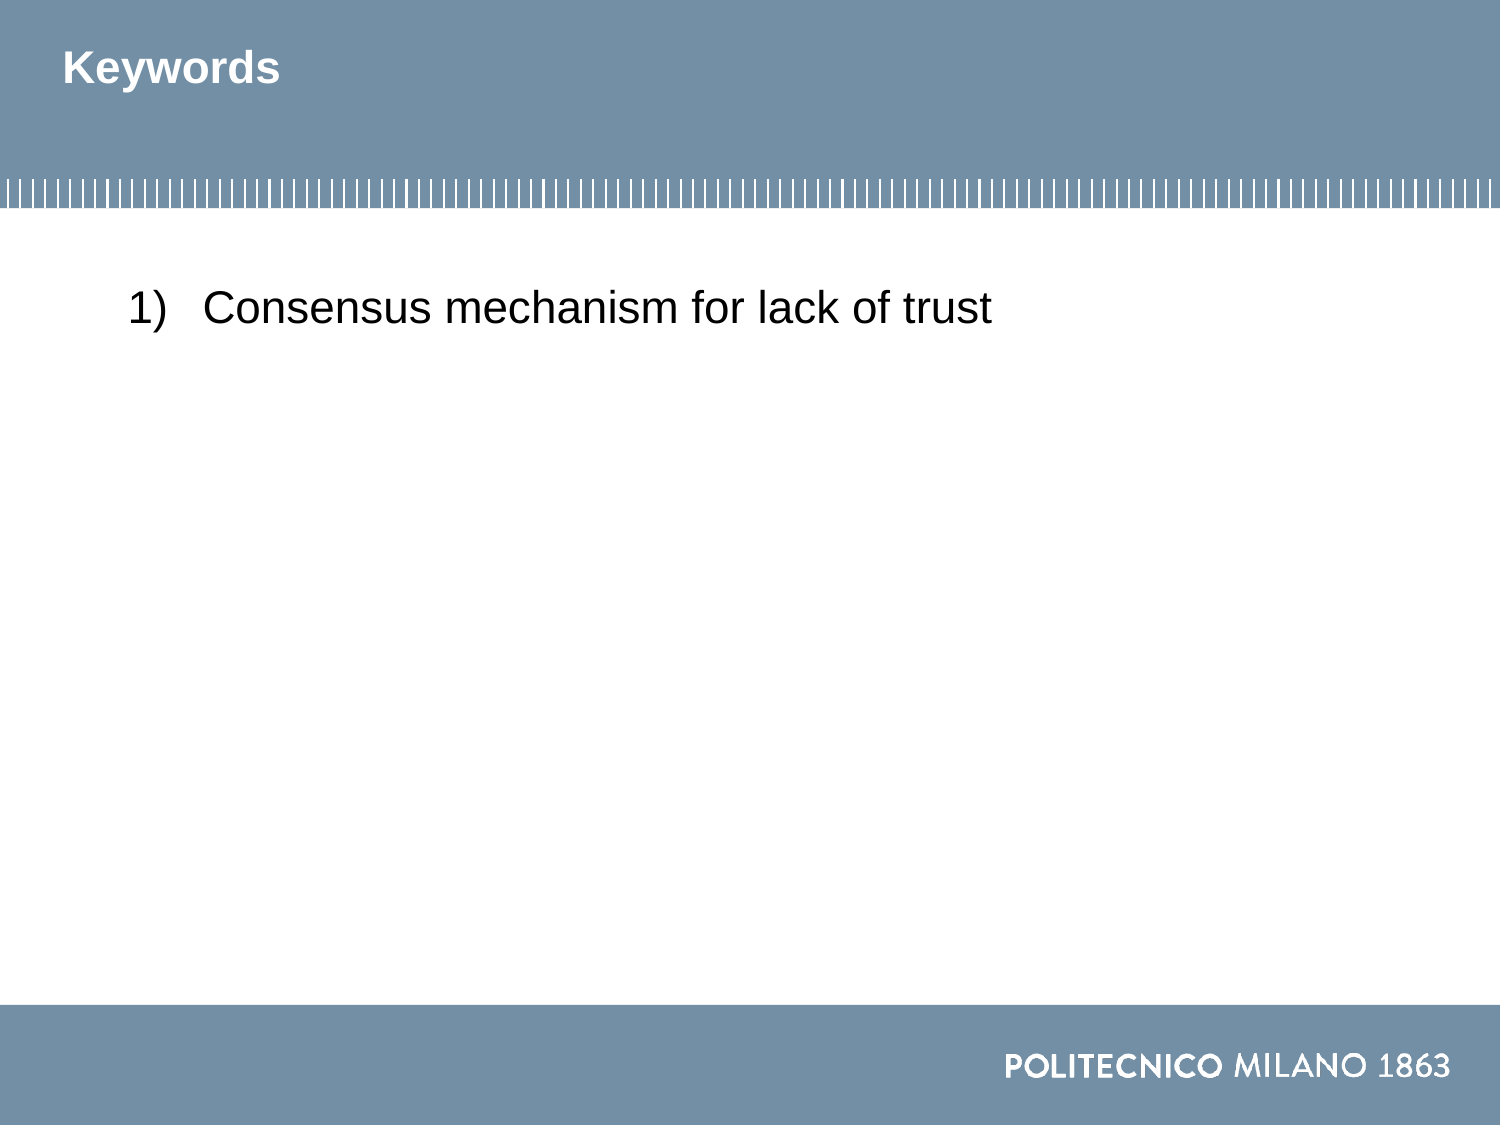

# Keywords
Consensus mechanism for lack of trust